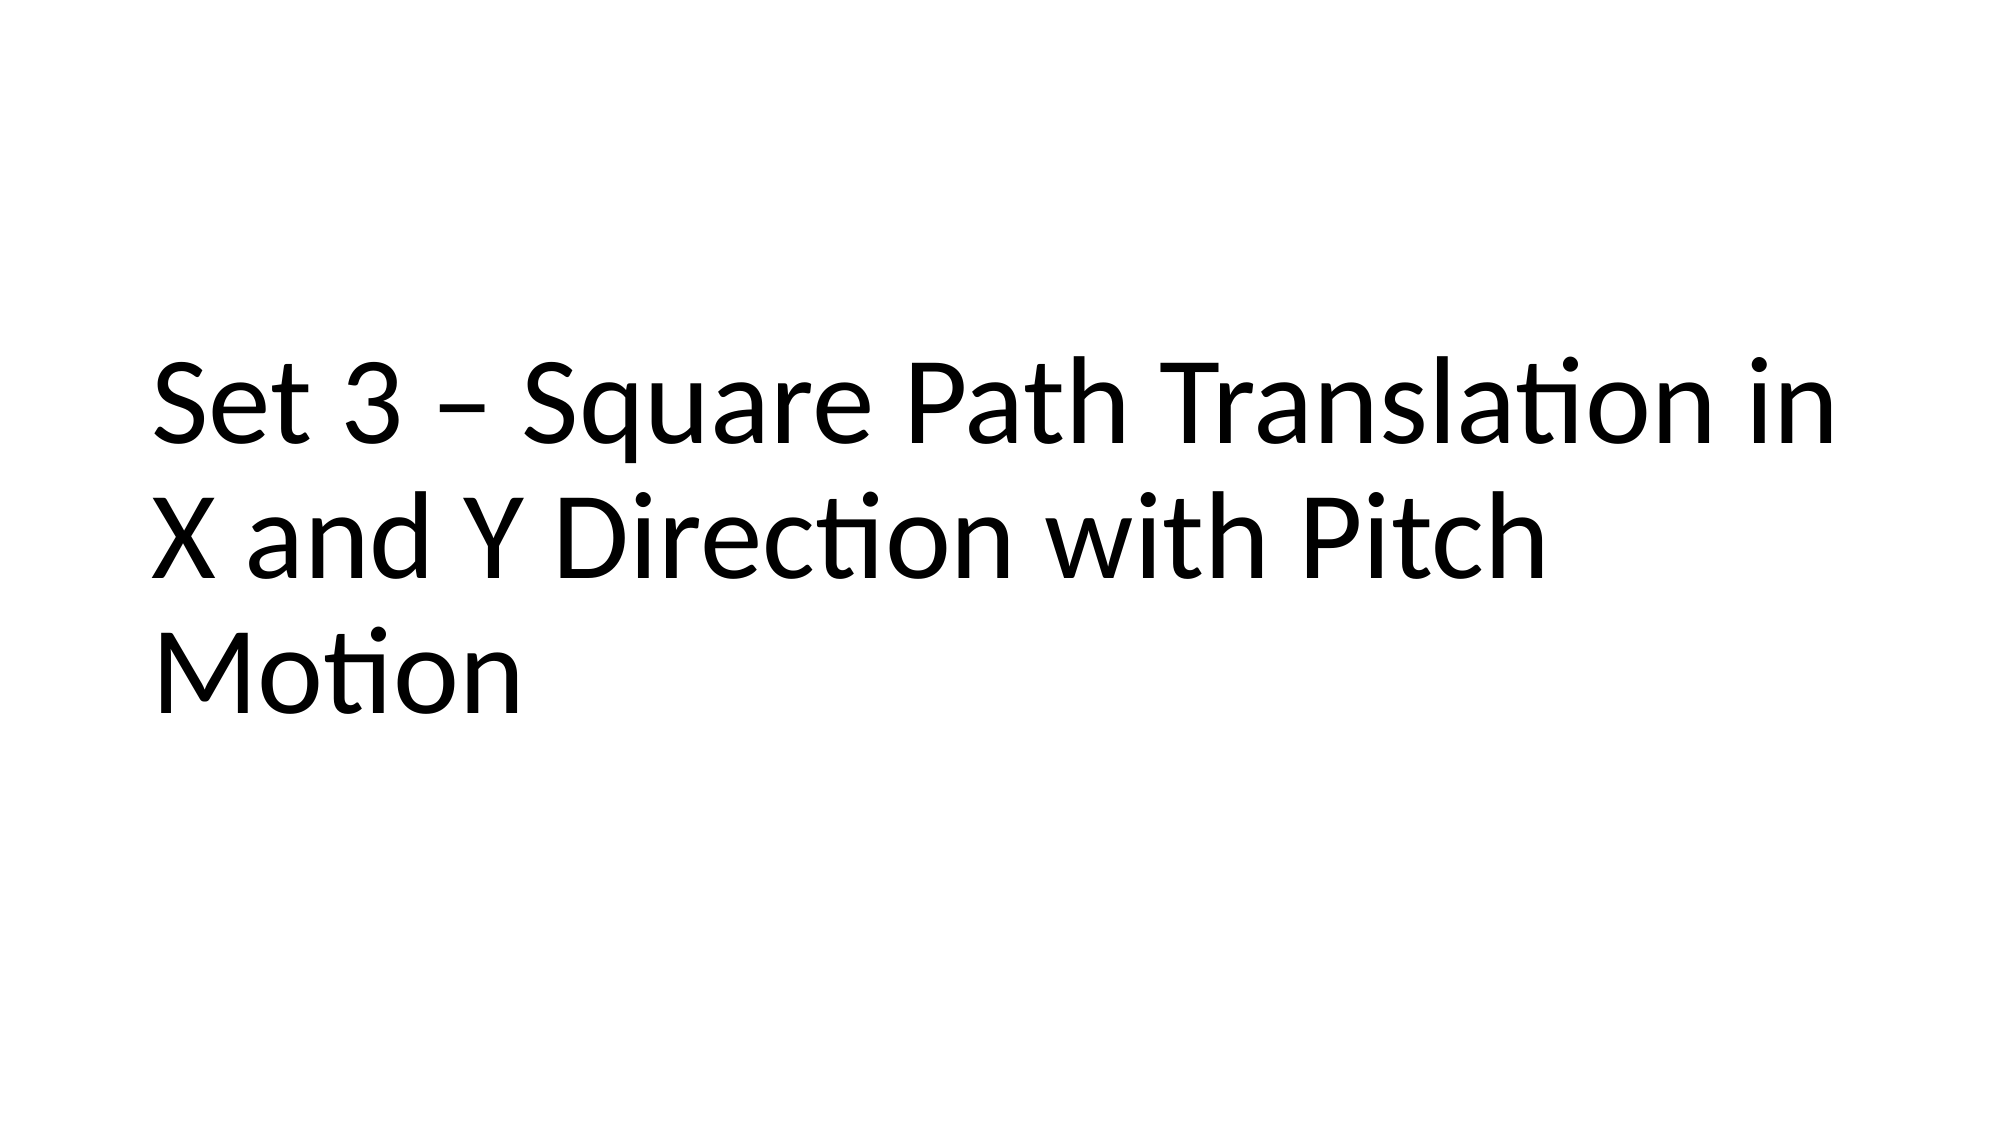

Set 3 – Square Path Translation in X and Y Direction with Pitch Motion